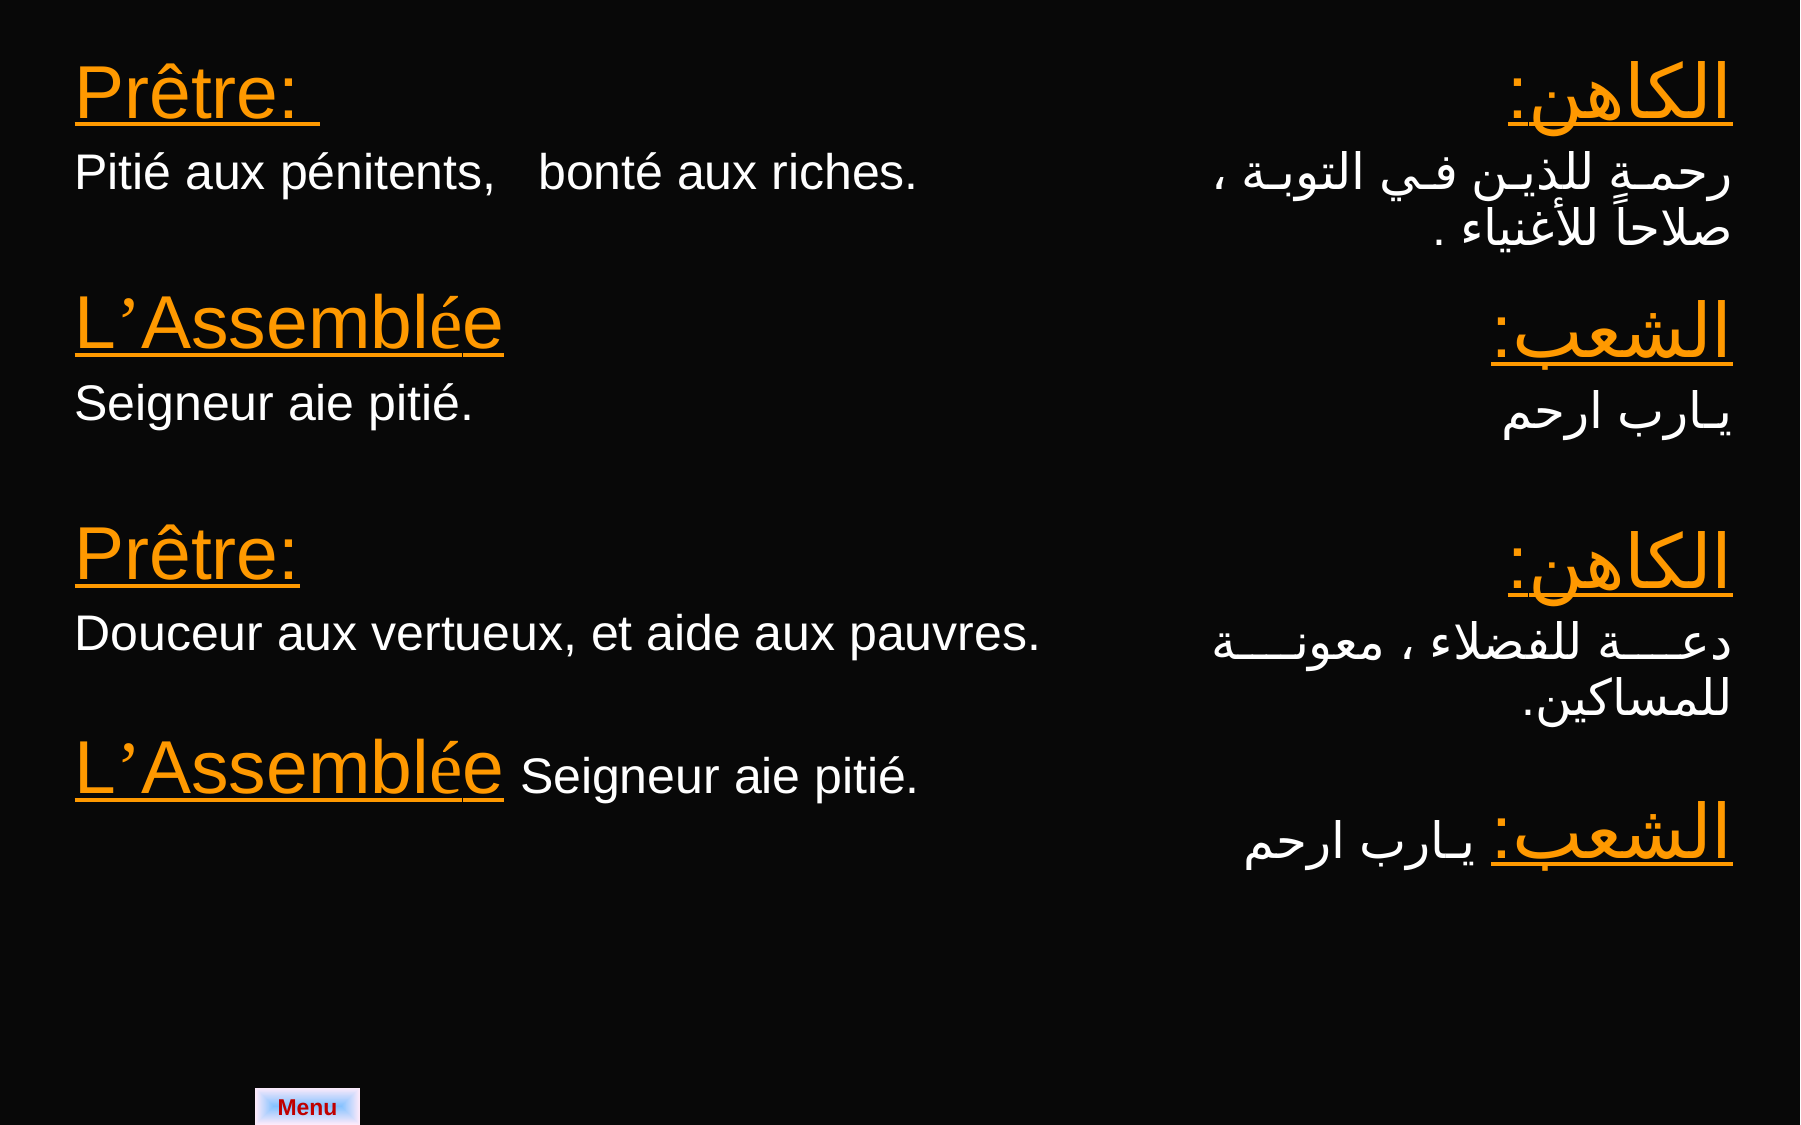

| Prêtre: Pitié aux pénitents, bonté aux riches. L’Assemblée Seigneur aie pitié. Prêtre: Douceur aux vertueux, et aide aux pauvres. L’Assemblée Seigneur aie pitié. | الكاهن: رحمة للذين في التوبة ، صلاحاً للأغنياء . الشعب: يـارب ارحم الكاهن: دعة للفضلاء ، معونة للمساكين. الشعب: يـارب ارحم |
| --- | --- |

Menu